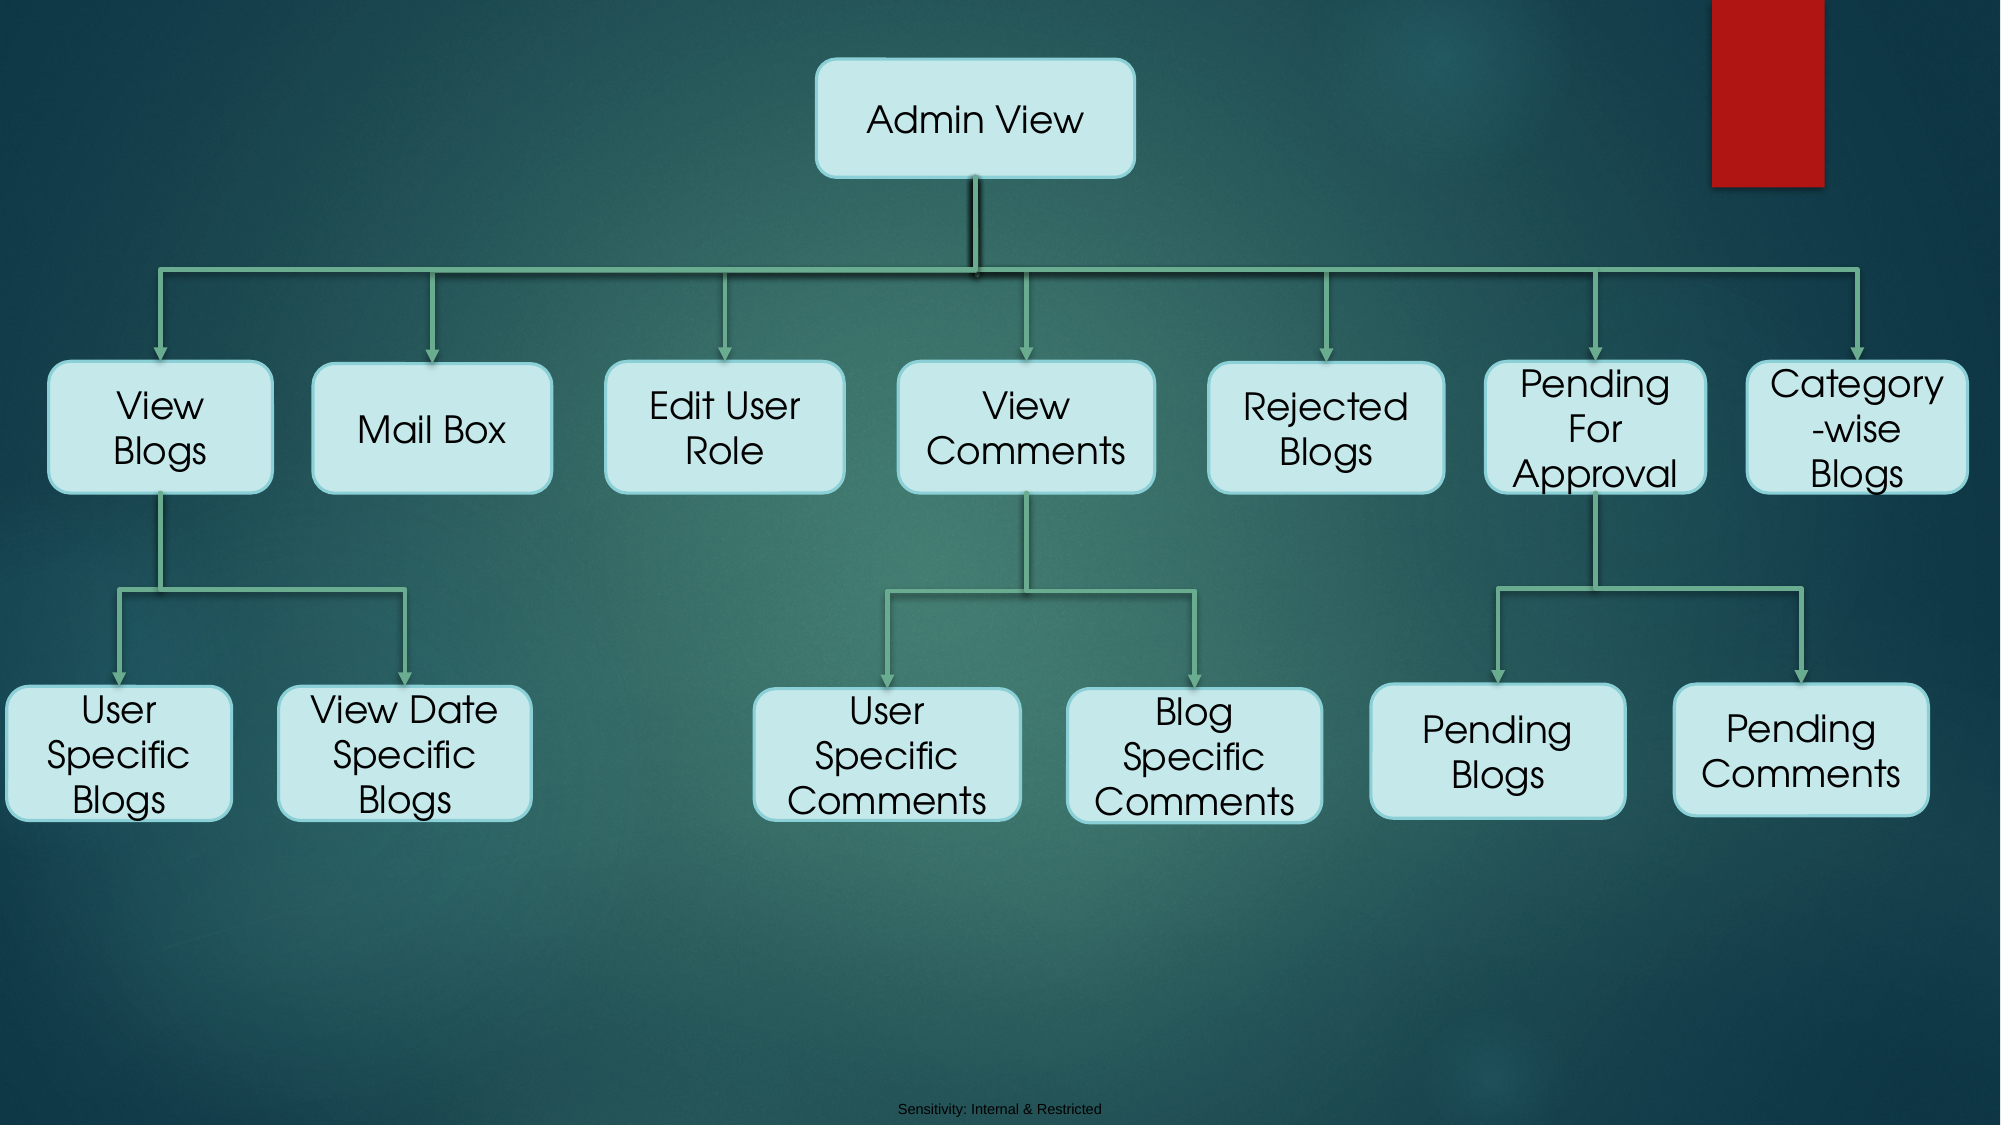

Admin View
Category-wise Blogs
View Blogs
Edit User Role
View Comments
Pending For Approval
Rejected Blogs
Mail Box
Pending Blogs
Pending Comments
User Specific Blogs
View Date Specific Blogs
User Specific Comments
Blog Specific Comments